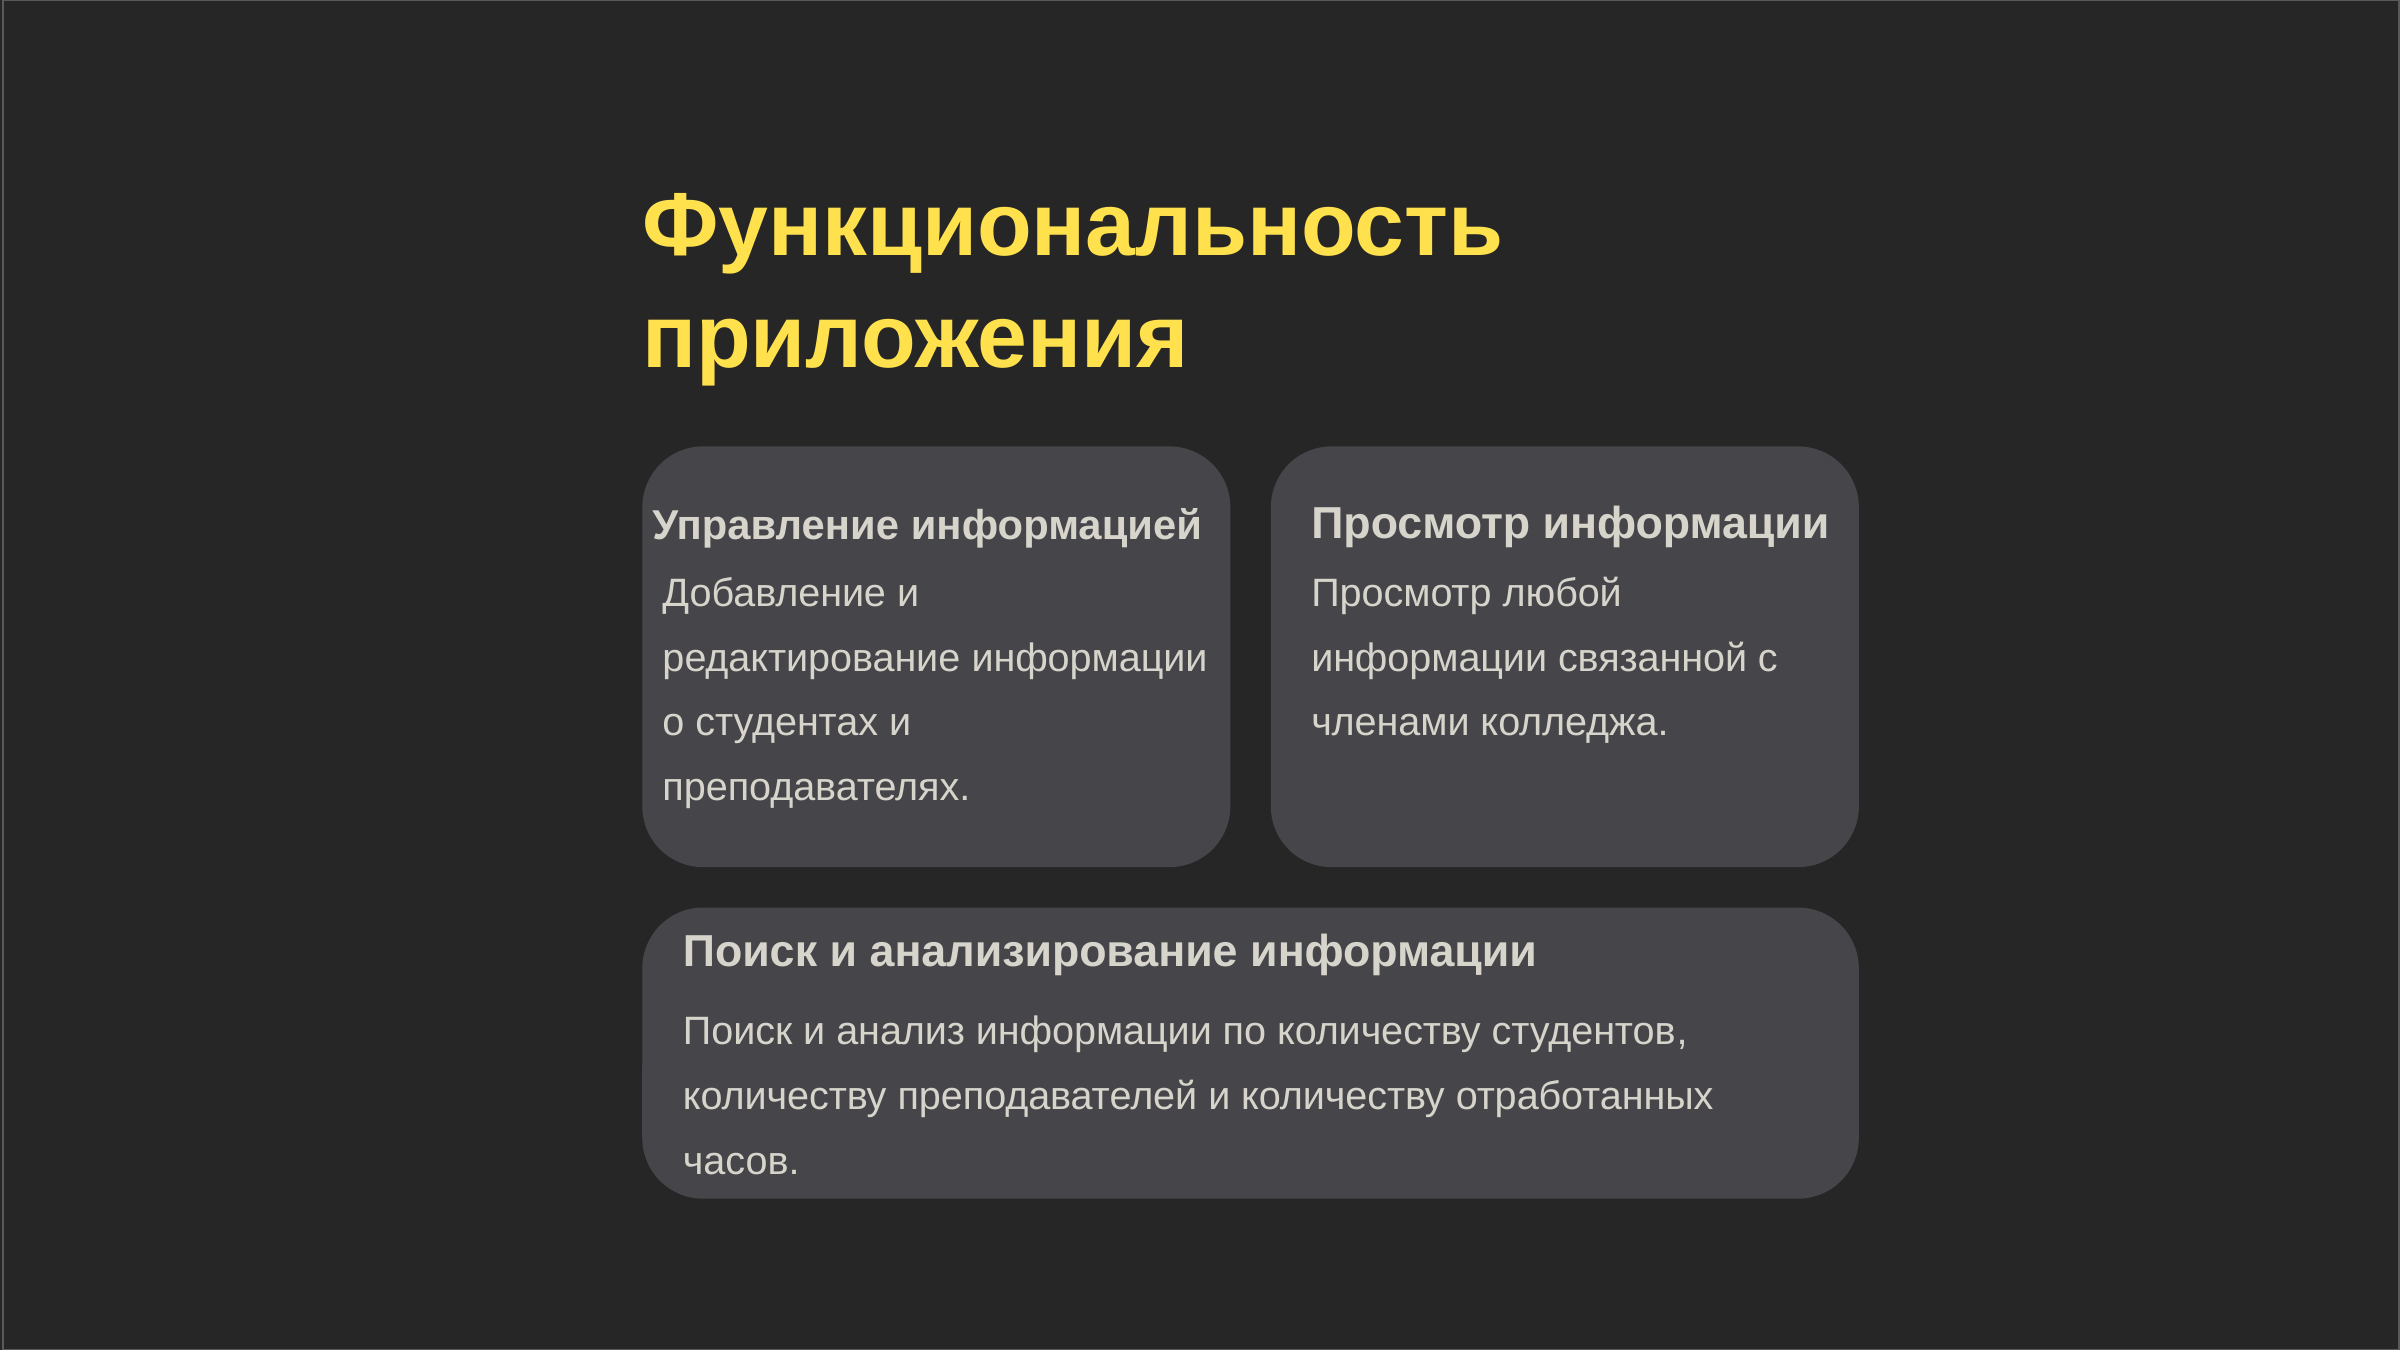

Функциональность приложения

Управление информацией
Просмотр информации
Добавление и редактирование информации о студентах и преподавателях.
Просмотр любой информации связанной с членами колледжа.

Поиск и анализирование информации
Поиск и анализ информации по количеству студентов, количеству преподавателей и количеству отработанных часов.